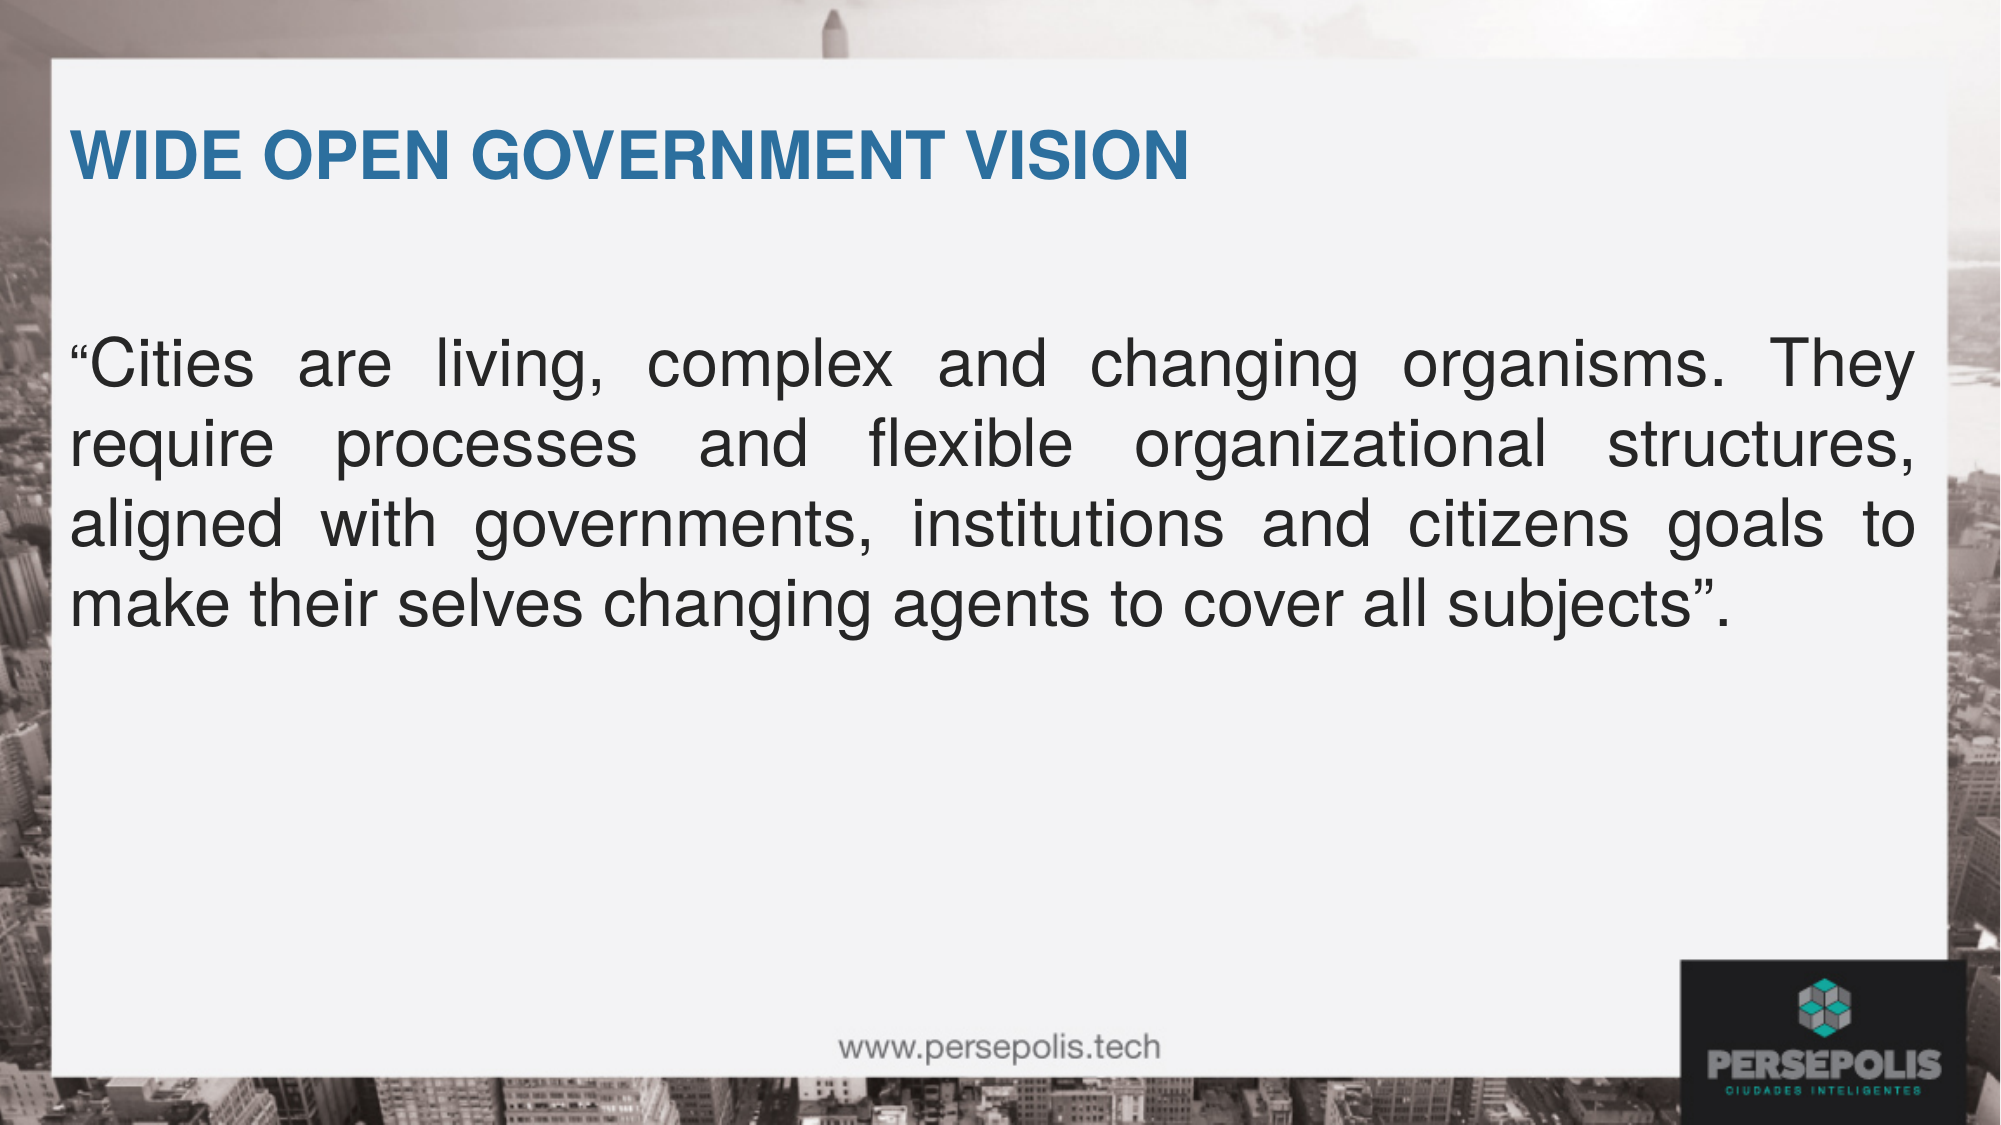

WIDE OPEN GOVERNMENT VISION
“Cities are living, complex and changing organisms. They require processes and flexible organizational structures, aligned with governments, institutions and citizens goals to make their selves changing agents to cover all subjects”.